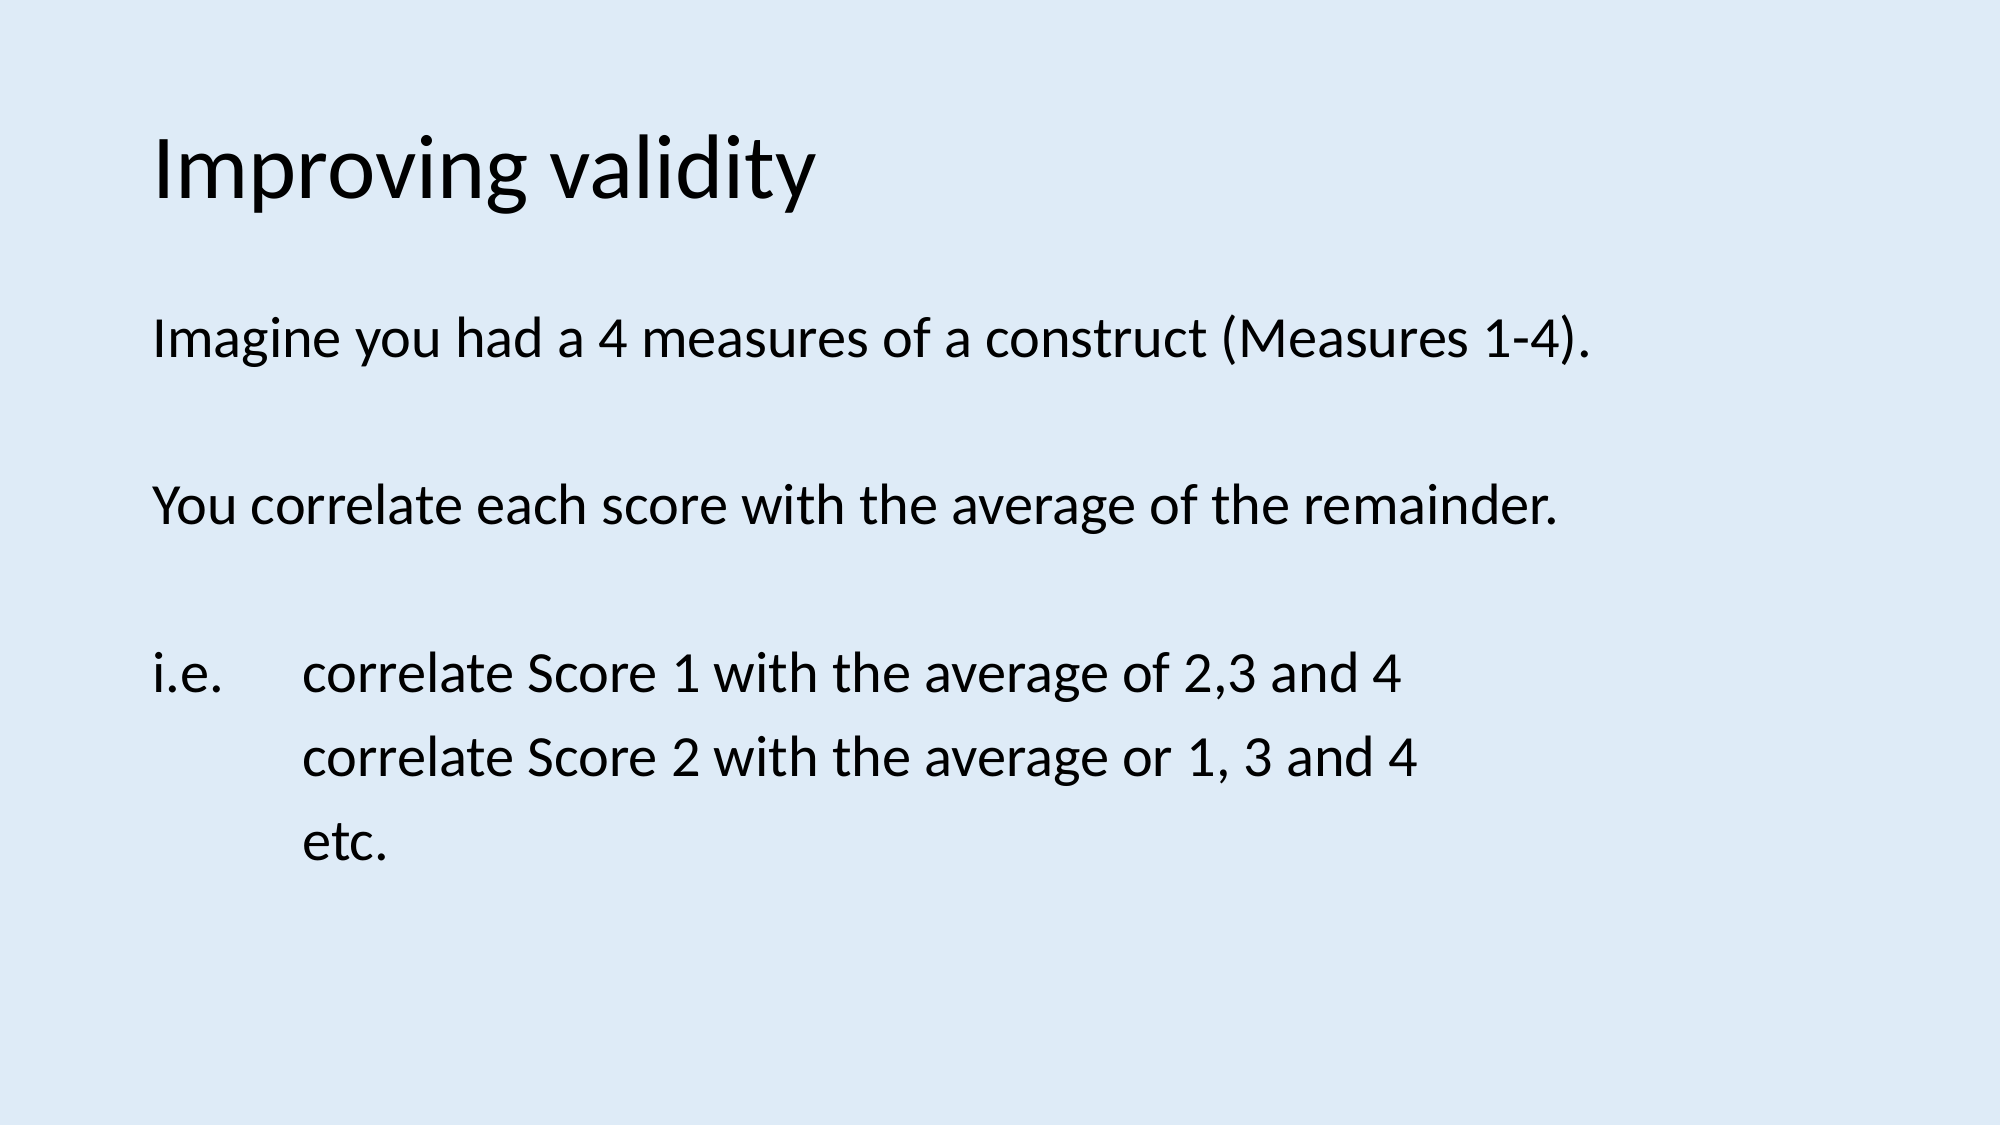

# Improving validity
Imagine you had a 4 measures of a construct (Measures 1-4).

You correlate each score with the average of the remainder.

i.e. 	correlate Score 1 with the average of 2,3 and 4
	correlate Score 2 with the average or 1, 3 and 4
	etc.